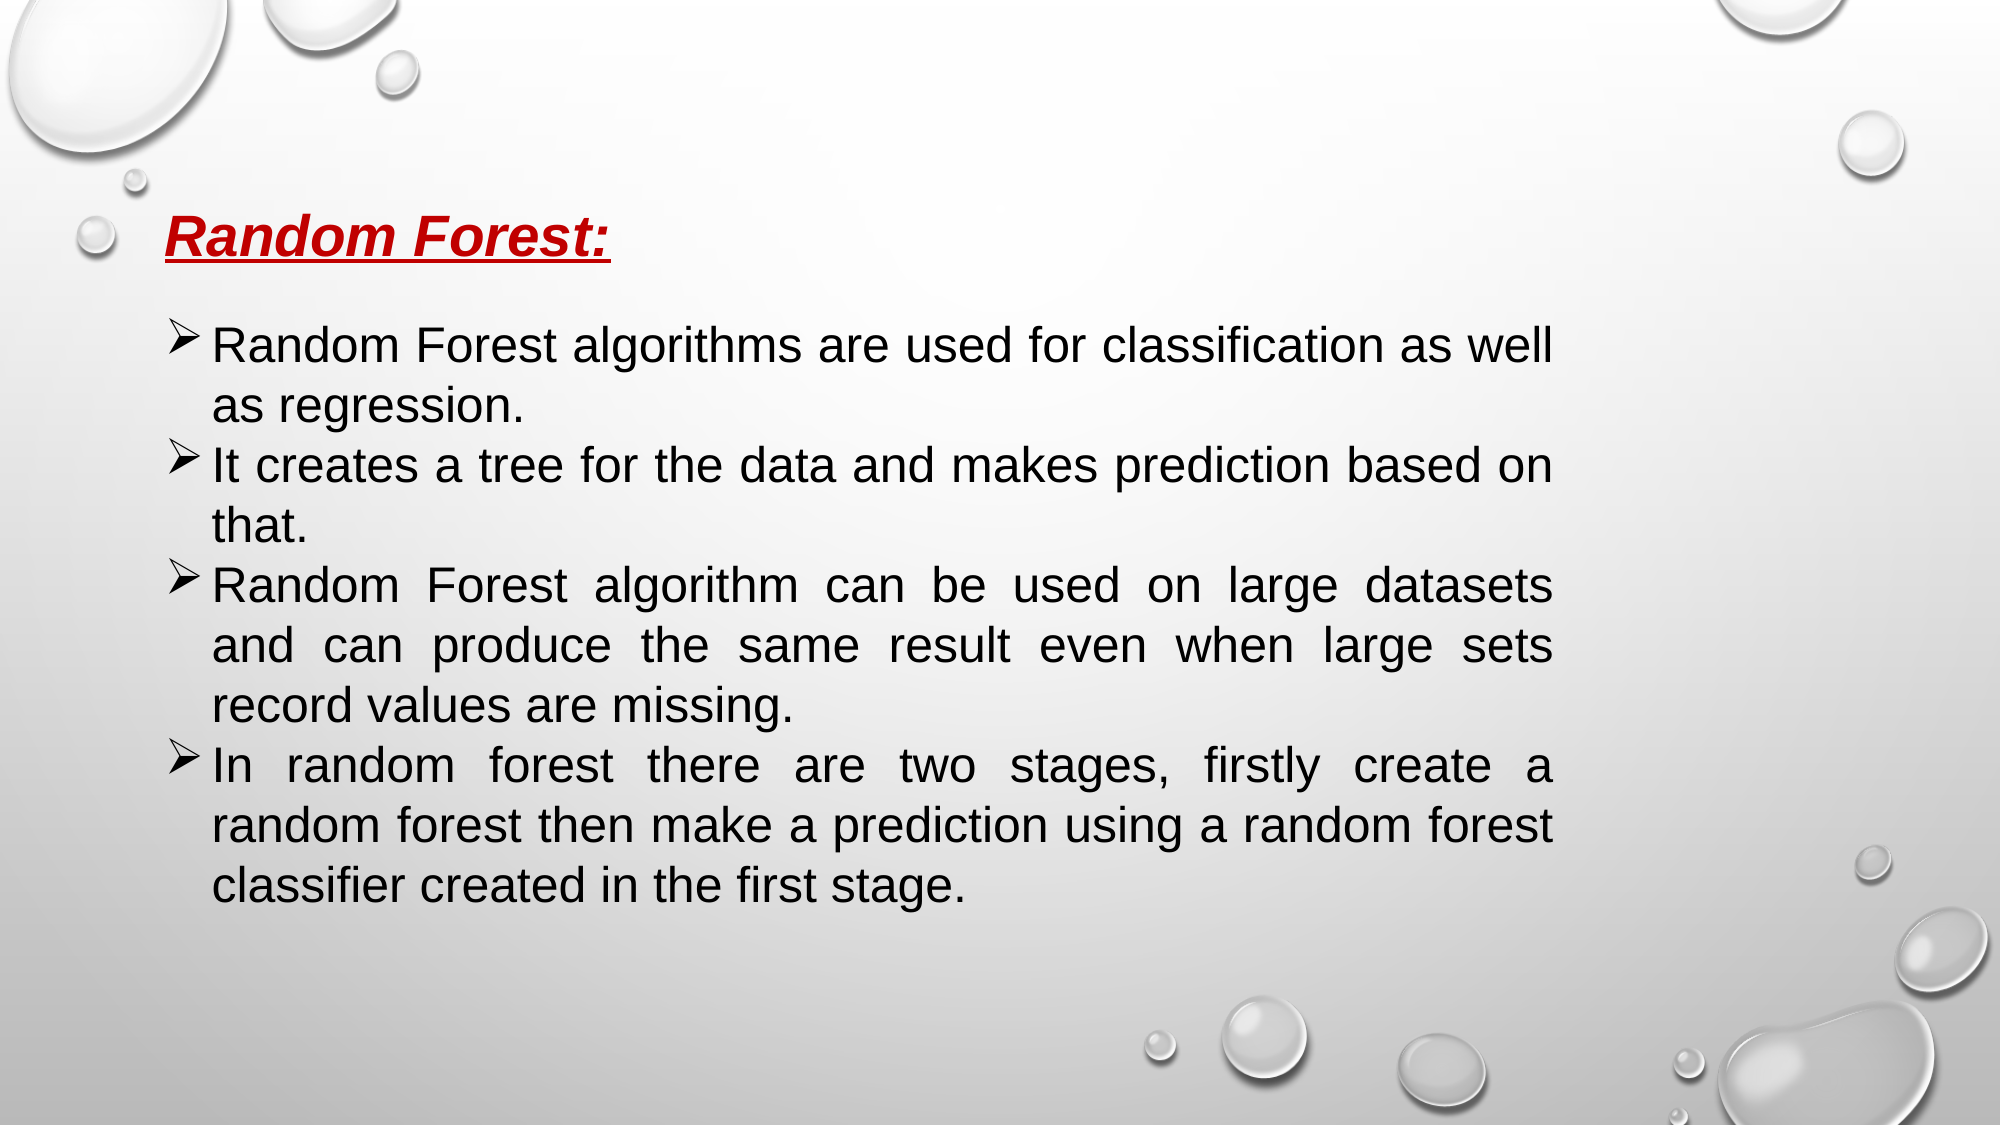

Random Forest:

Random Forest algorithms are used for classification as well as regression.
It creates a tree for the data and makes prediction based on that.
Random Forest algorithm can be used on large datasets and can produce the same result even when large sets record values are missing.
In random forest there are two stages, firstly create a random forest then make a prediction using a random forest classifier created in the first stage.